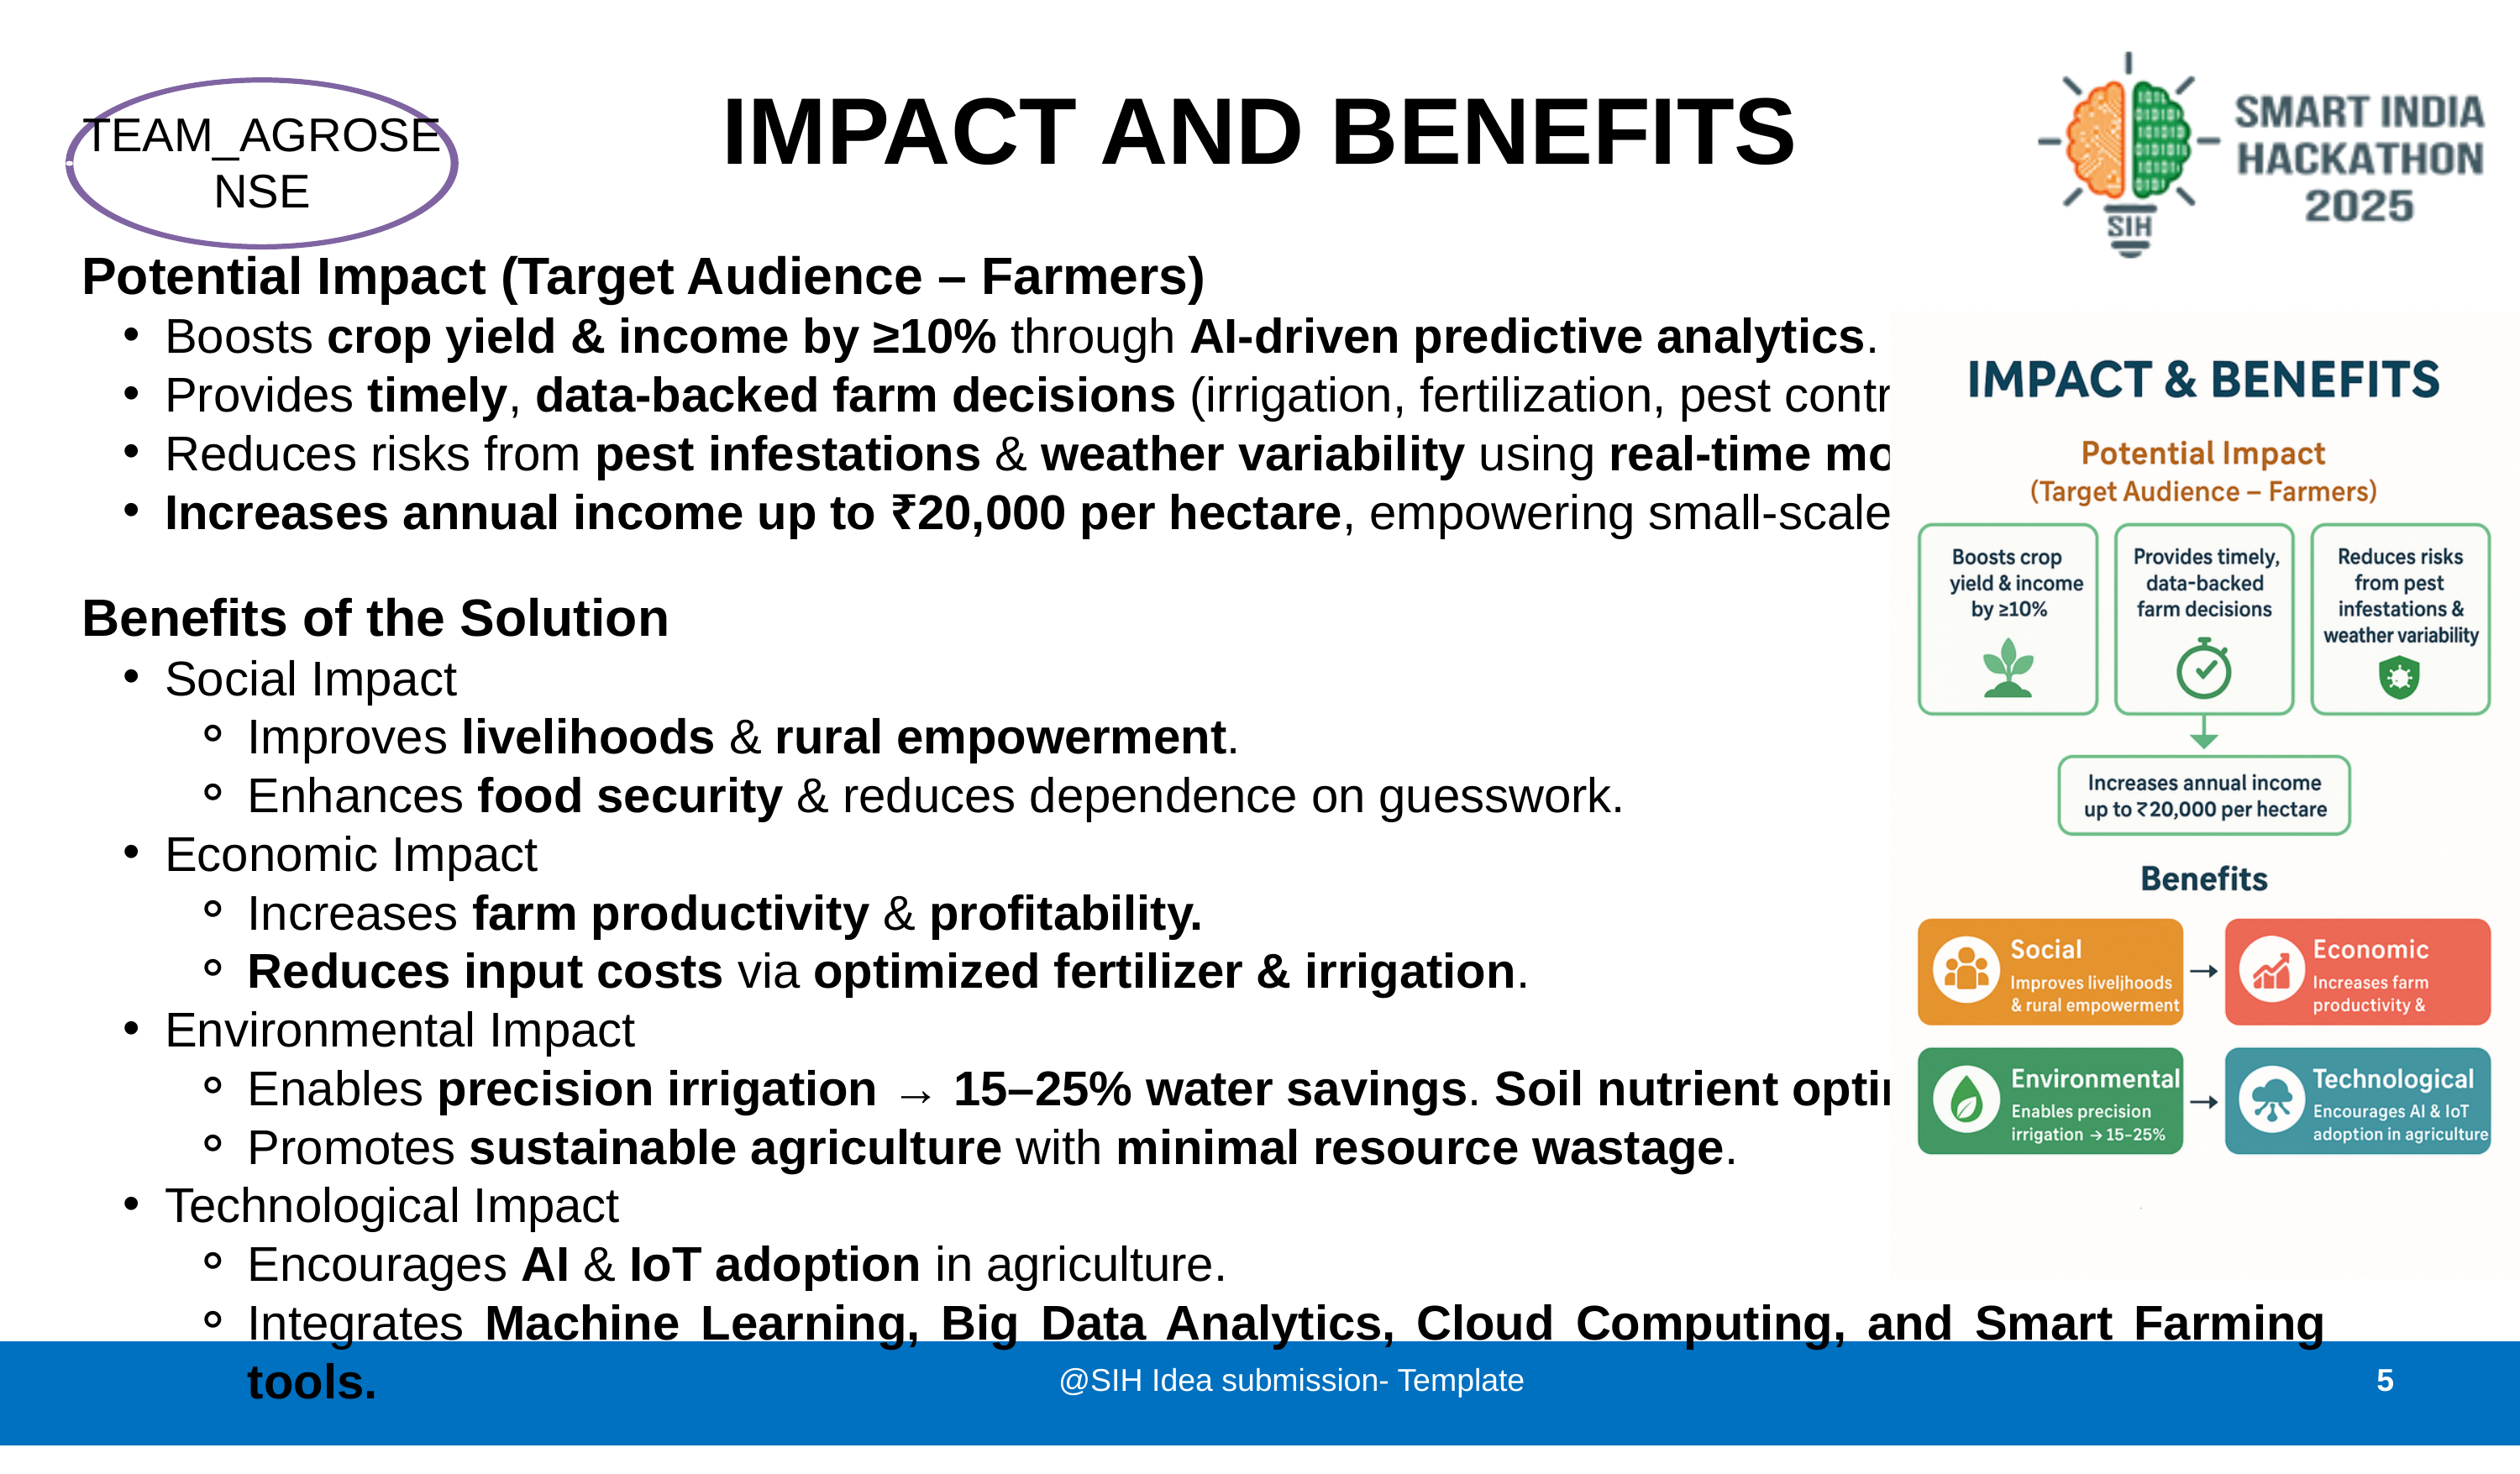

IMPACT AND BENEFITS

TEAM_AGROSENSE

Potential Impact (Target Audience – Farmers)
Boosts crop yield & income by ≥10% through AI-driven predictive analytics.
Provides timely, data-backed farm decisions (irrigation, fertilization, pest control).
Reduces risks from pest infestations & weather variability using real-time monitoring.
Increases annual income up to ₹20,000 per hectare, empowering small-scale farmers.

Benefits of the Solution
Social Impact
Improves livelihoods & rural empowerment.
Enhances food security & reduces dependence on guesswork.
Economic Impact
Increases farm productivity & profitability.
Reduces input costs via optimized fertilizer & irrigation.
Environmental Impact
Enables precision irrigation → 15–25% water savings. Soil nutrient optimization
Promotes sustainable agriculture with minimal resource wastage.
Technological Impact
Encourages AI & IoT adoption in agriculture.
Integrates Machine Learning, Big Data Analytics, Cloud Computing, and Smart Farming tools.

@SIH Idea submission- Template

5